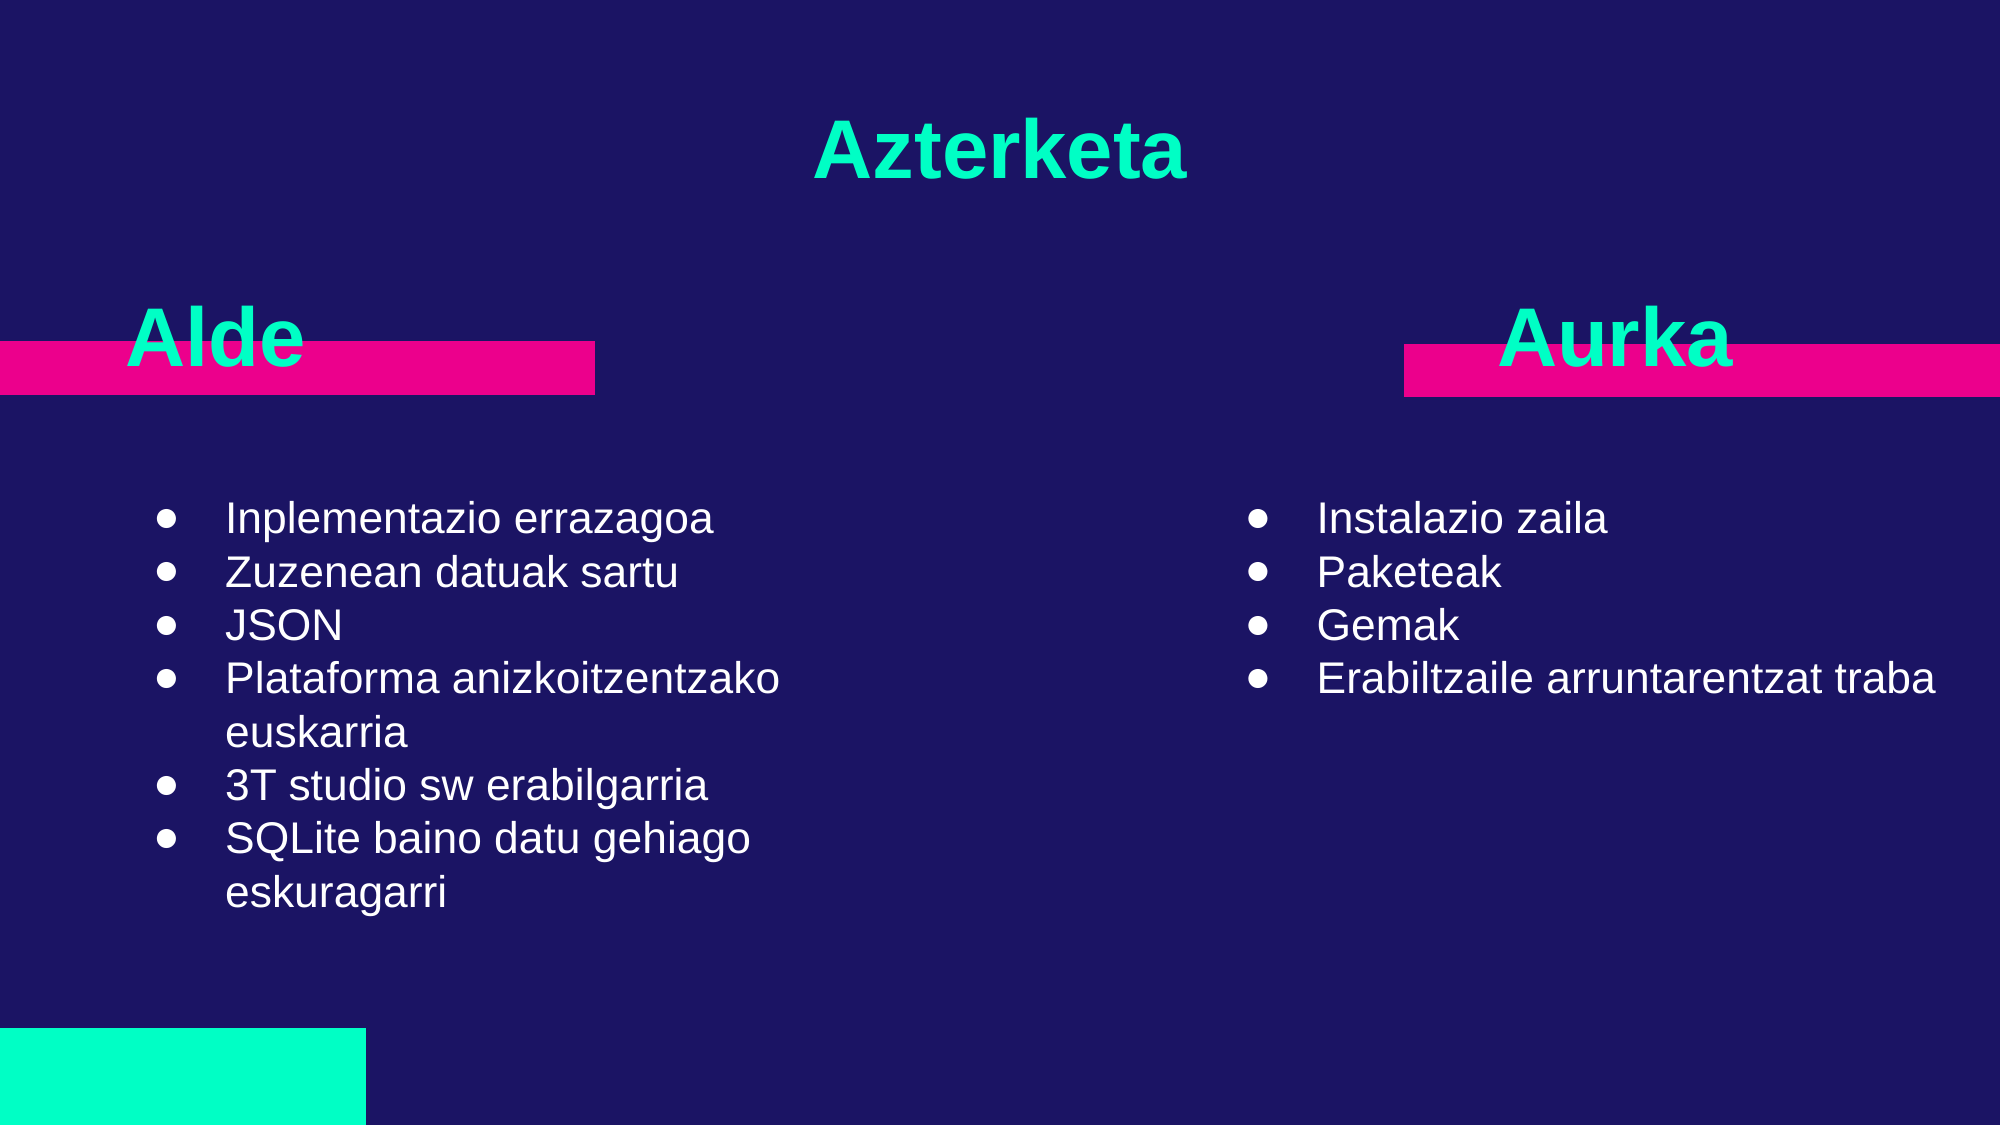

# Azterketa
Alde
Aurka

Inplementazio errazagoa
Zuzenean datuak sartu
JSON
Plataforma anizkoitzentzako euskarria
3T studio sw erabilgarria
SQLite baino datu gehiago eskuragarri

Instalazio zaila
Paketeak
Gemak
Erabiltzaile arruntarentzat traba